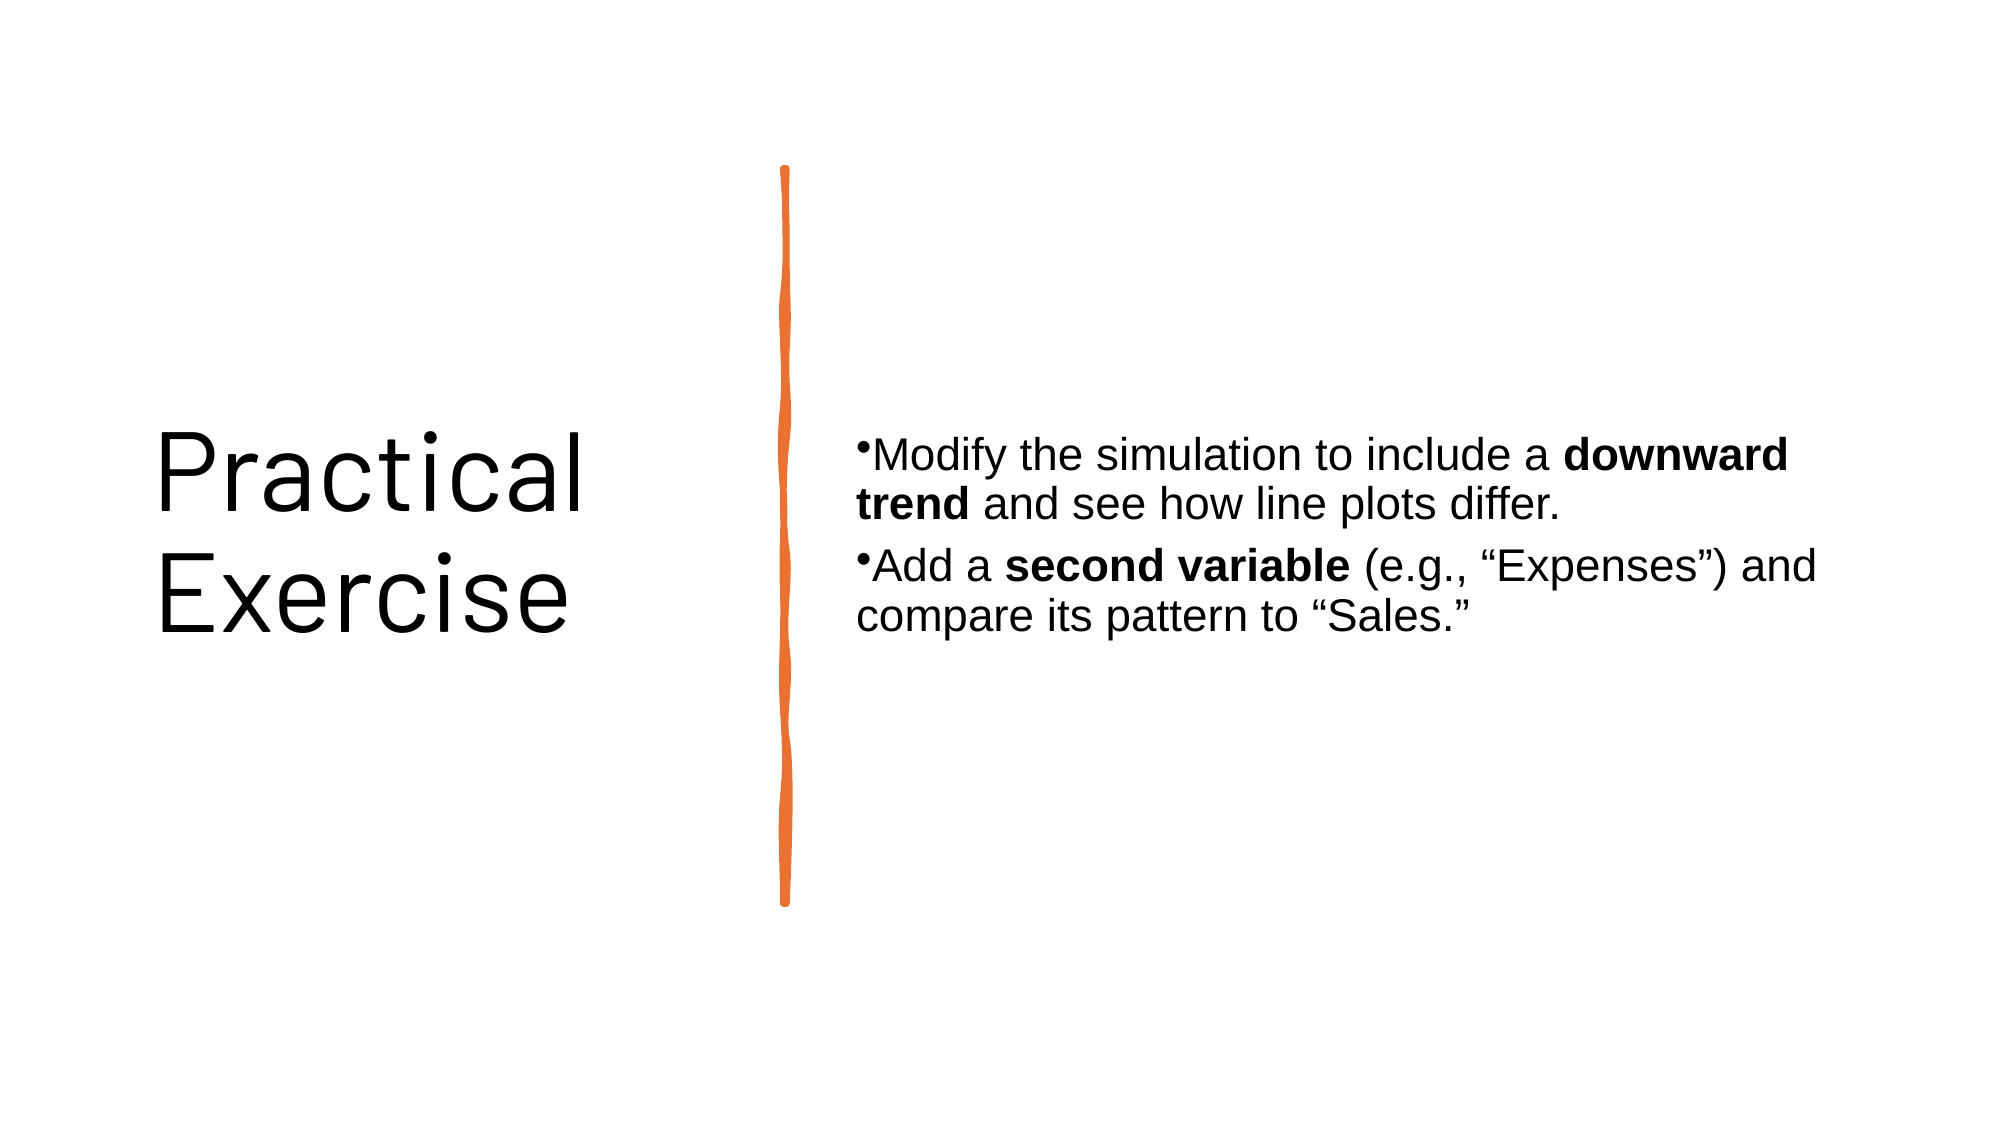

# Practical Exercise
Modify the simulation to include a downward trend and see how line plots differ.
Add a second variable (e.g., “Expenses”) and compare its pattern to “Sales.”